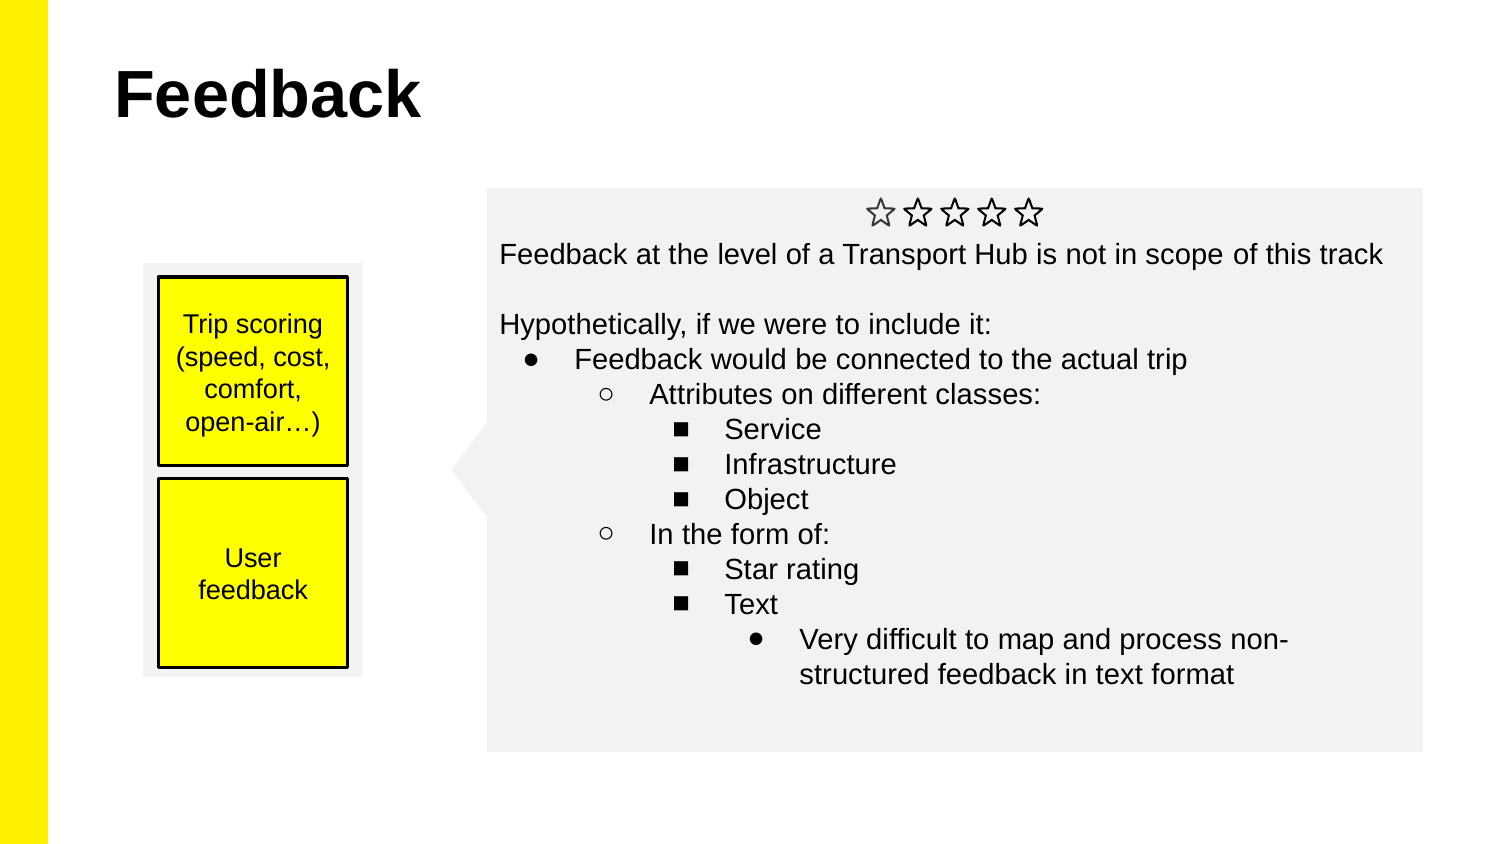

Feedback

Feedback at the level of a Transport Hub is not in scope of this track

Hypothetically, if we were to include it:
Feedback would be connected to the actual trip
Attributes on different classes:
Service
Infrastructure
Object
In the form of:
Star rating
Text
Very difficult to map and process non-structured feedback in text format

Trip scoring (speed, cost, comfort, open-air…)

User feedback